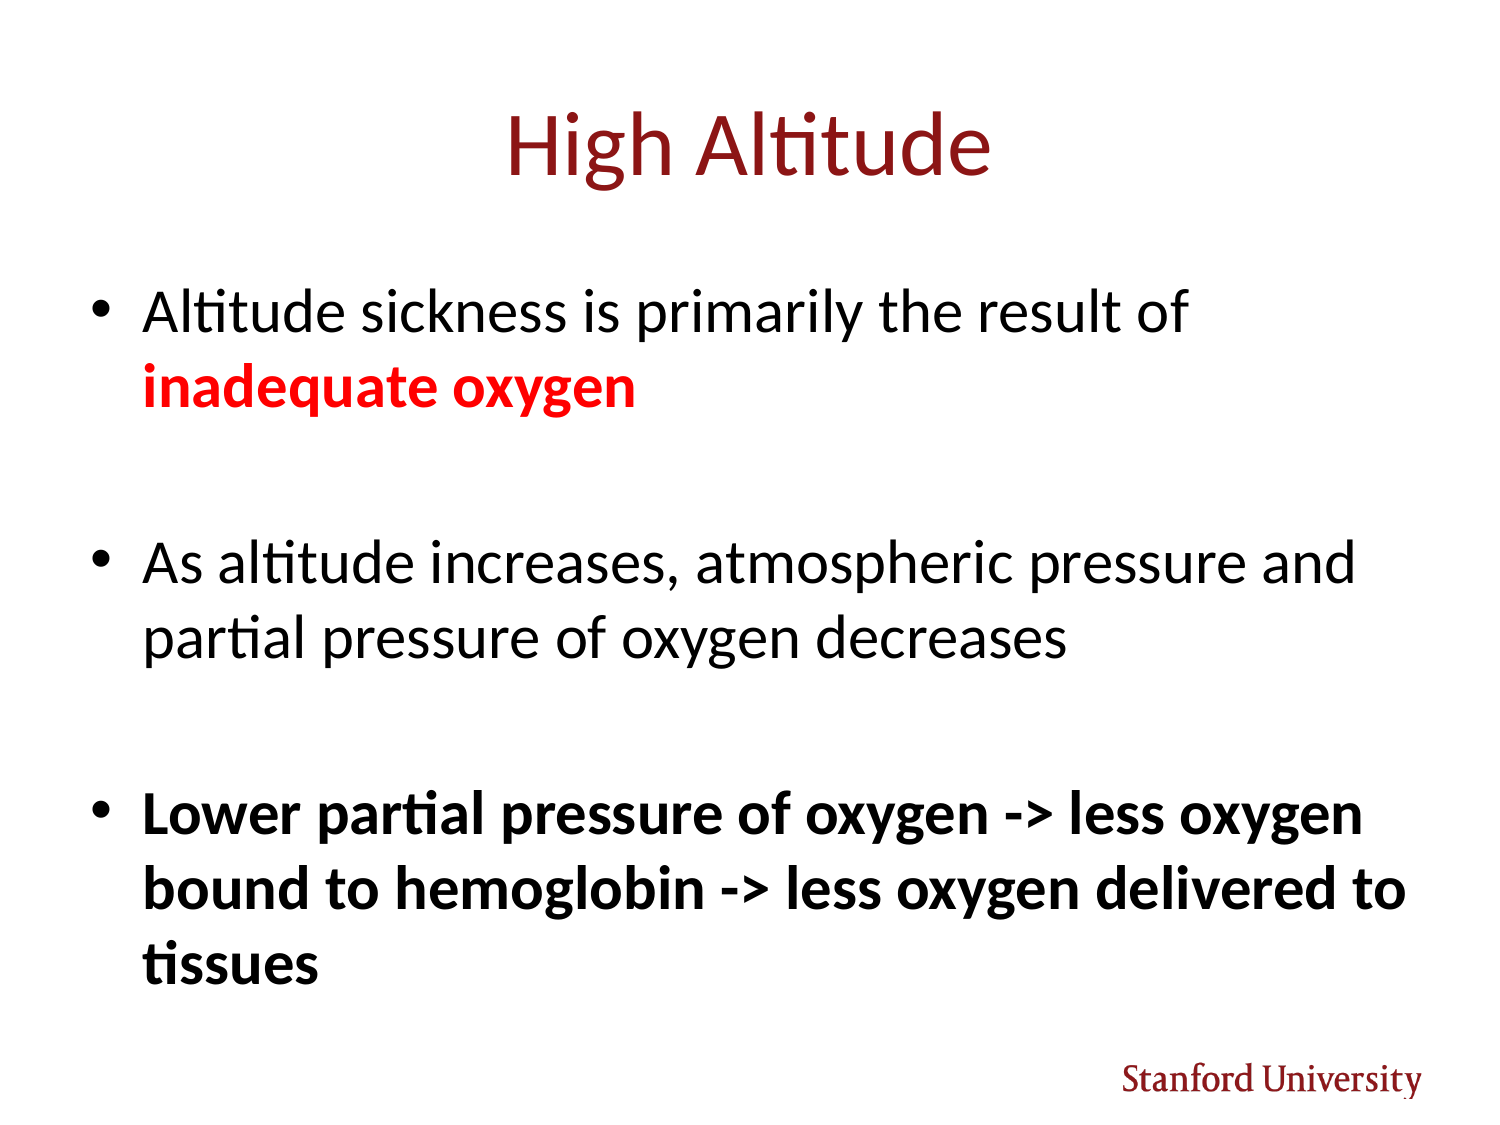

# High Altitude
Altitude sickness is primarily the result of inadequate oxygen

As altitude increases, atmospheric pressure and partial pressure of oxygen decreases

Lower partial pressure of oxygen -> less oxygen bound to hemoglobin -> less oxygen delivered to tissues